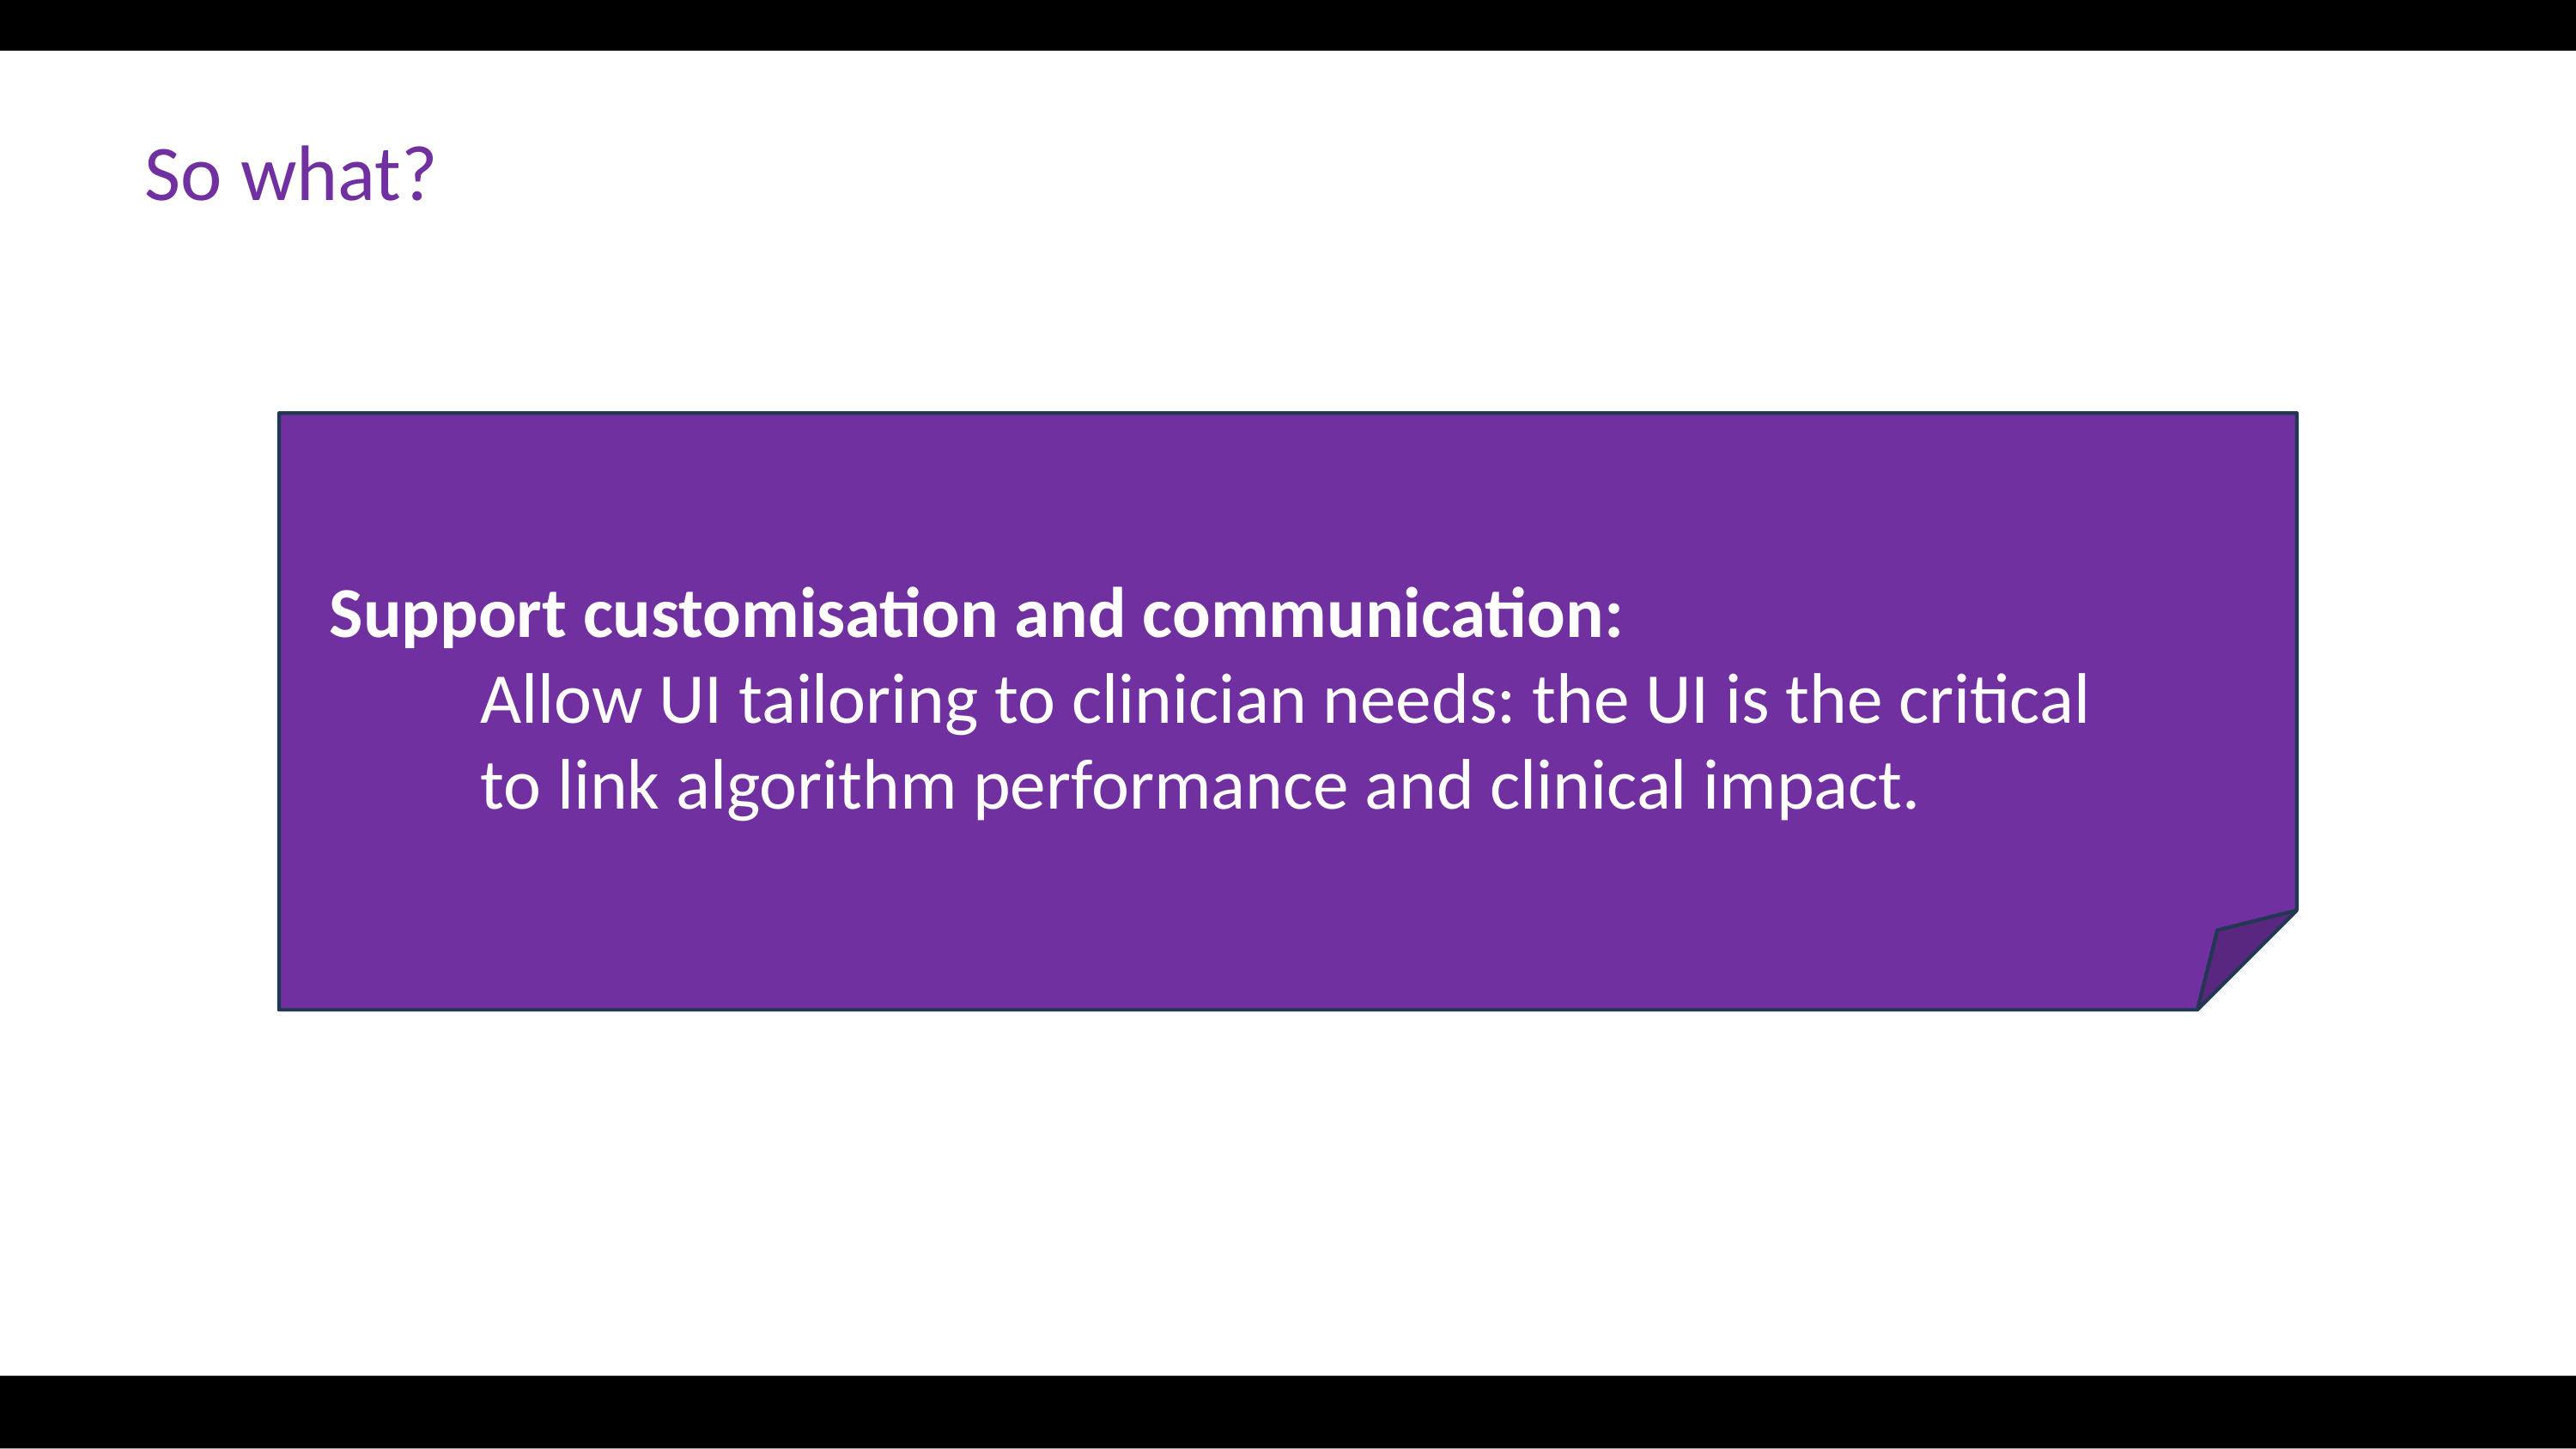

So what?
Support customisation and communication:
Allow UI tailoring to clinician needs: the UI is the critical to link algorithm performance and clinical impact.

ENGAGE. DISRUPT. TRANSFORM.